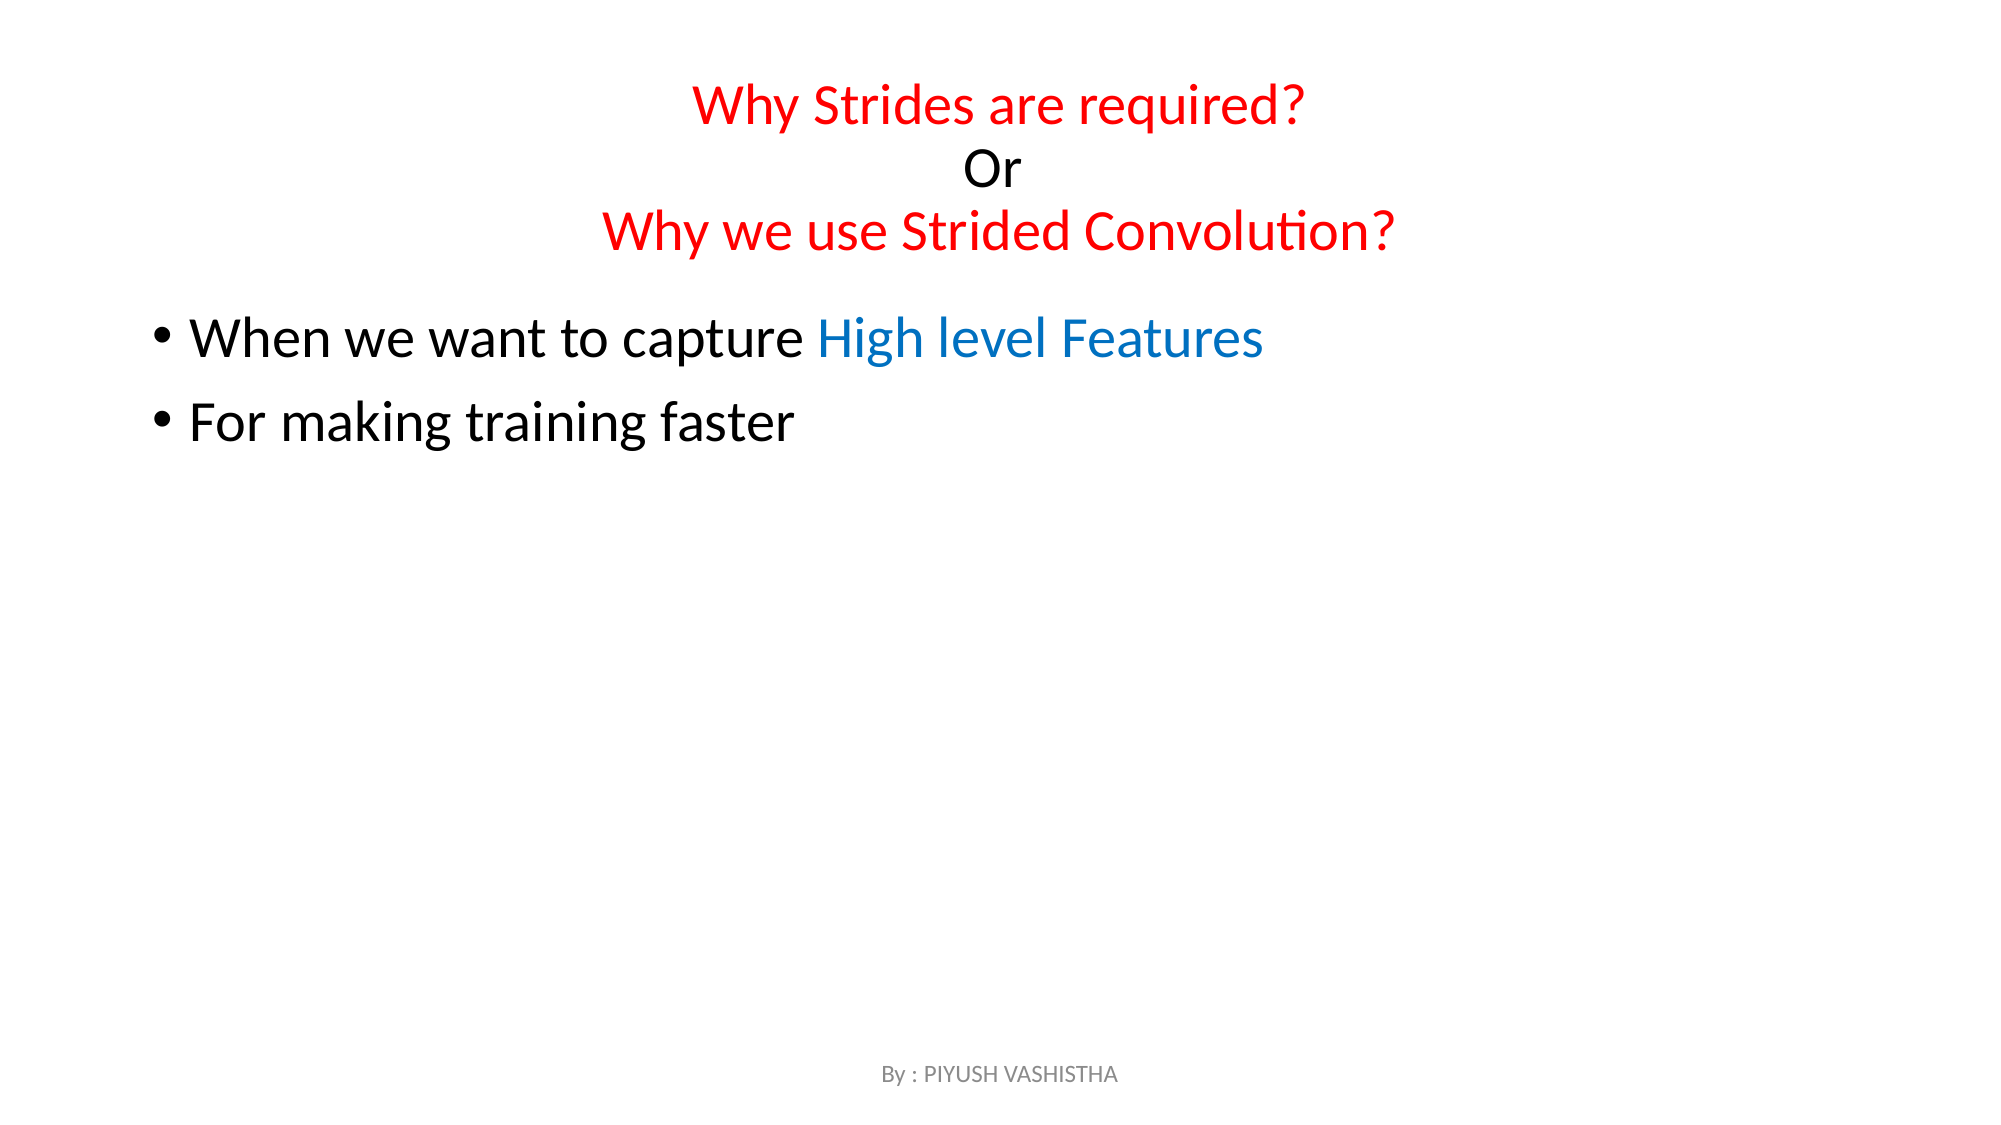

# Why Strides are required? Or Why we use Strided Convolution?
When we want to capture High level Features
For making training faster
By : PIYUSH VASHISTHA